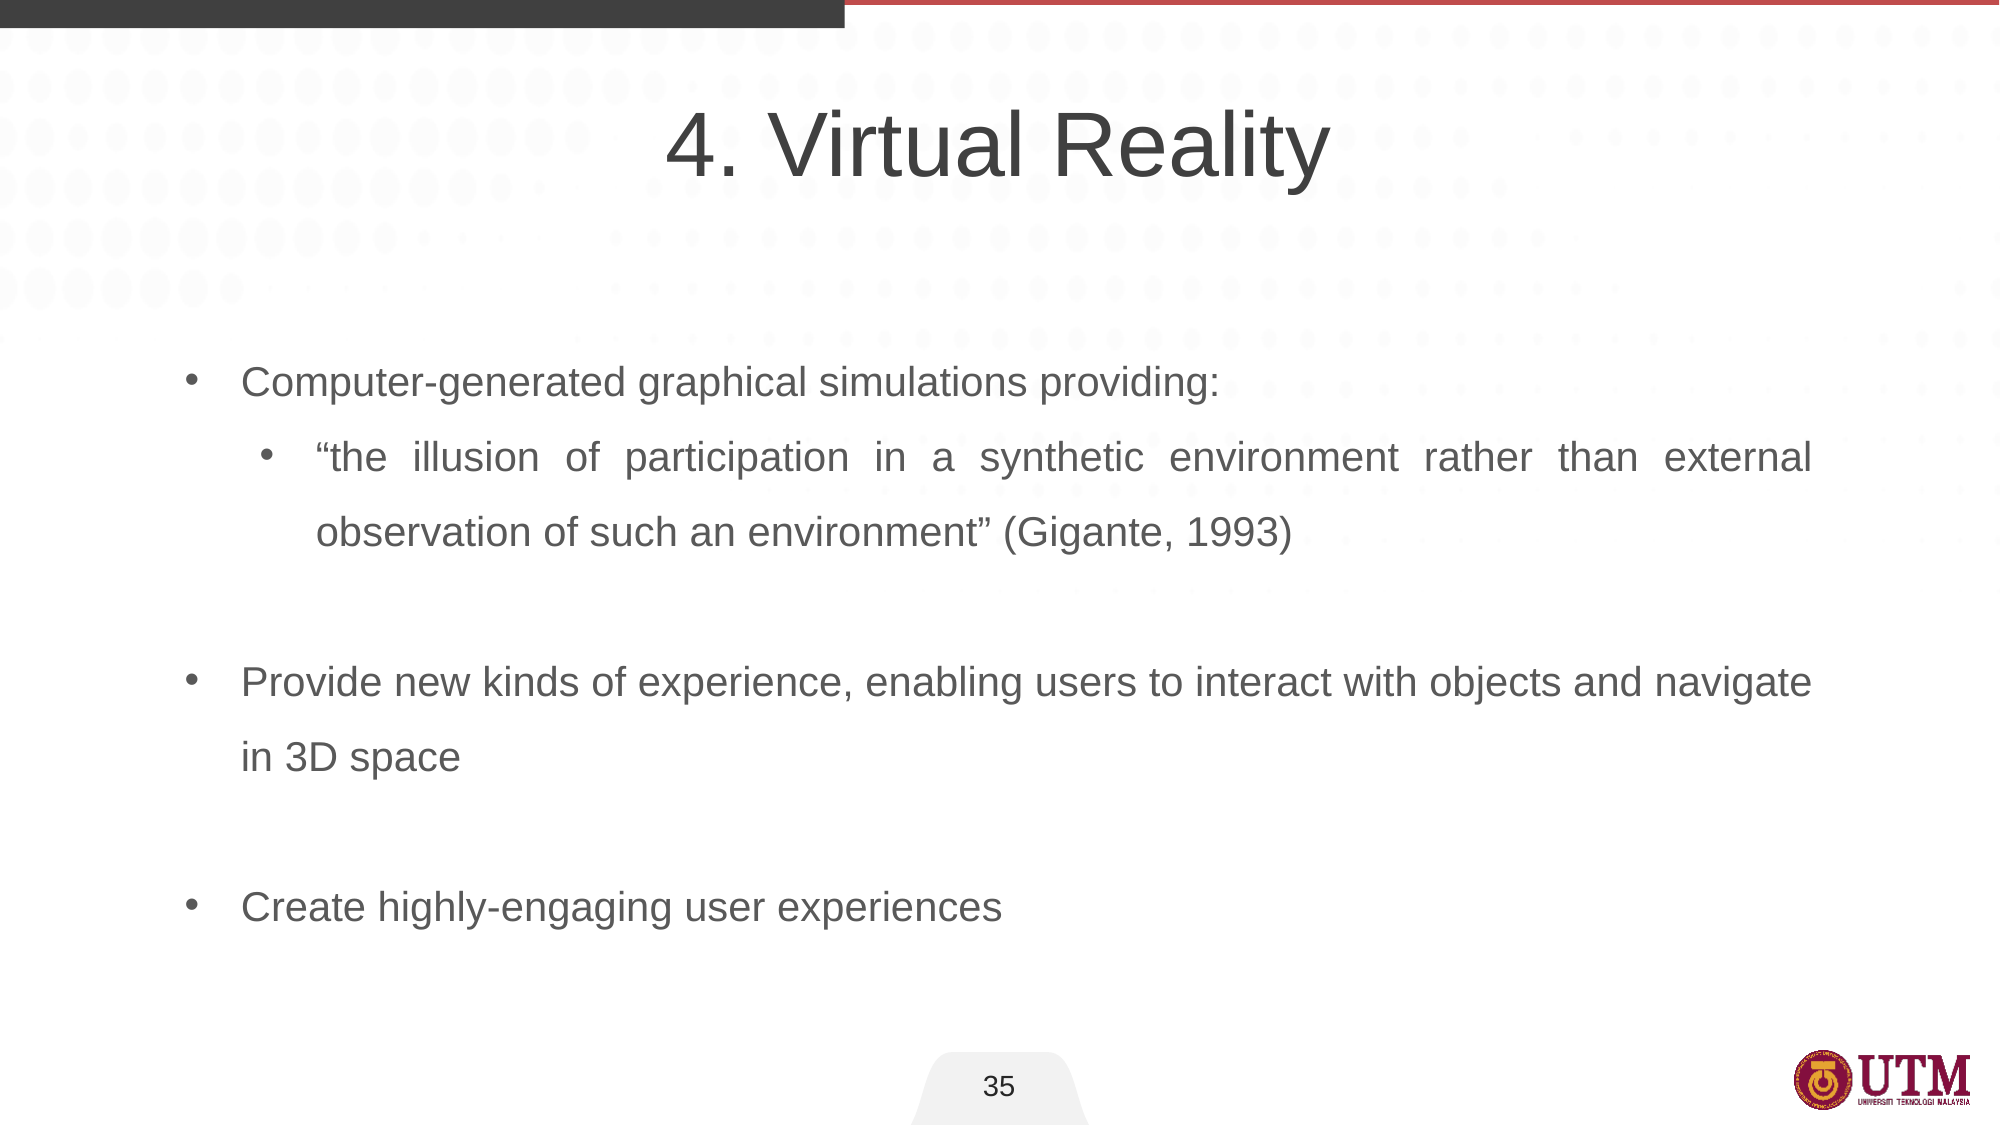

4. Virtual Reality
Computer-generated graphical simulations providing:
“the illusion of participation in a synthetic environment rather than external observation of such an environment” (Gigante, 1993)

Provide new kinds of experience, enabling users to interact with objects and navigate in 3D space

Create highly-engaging user experiences
35